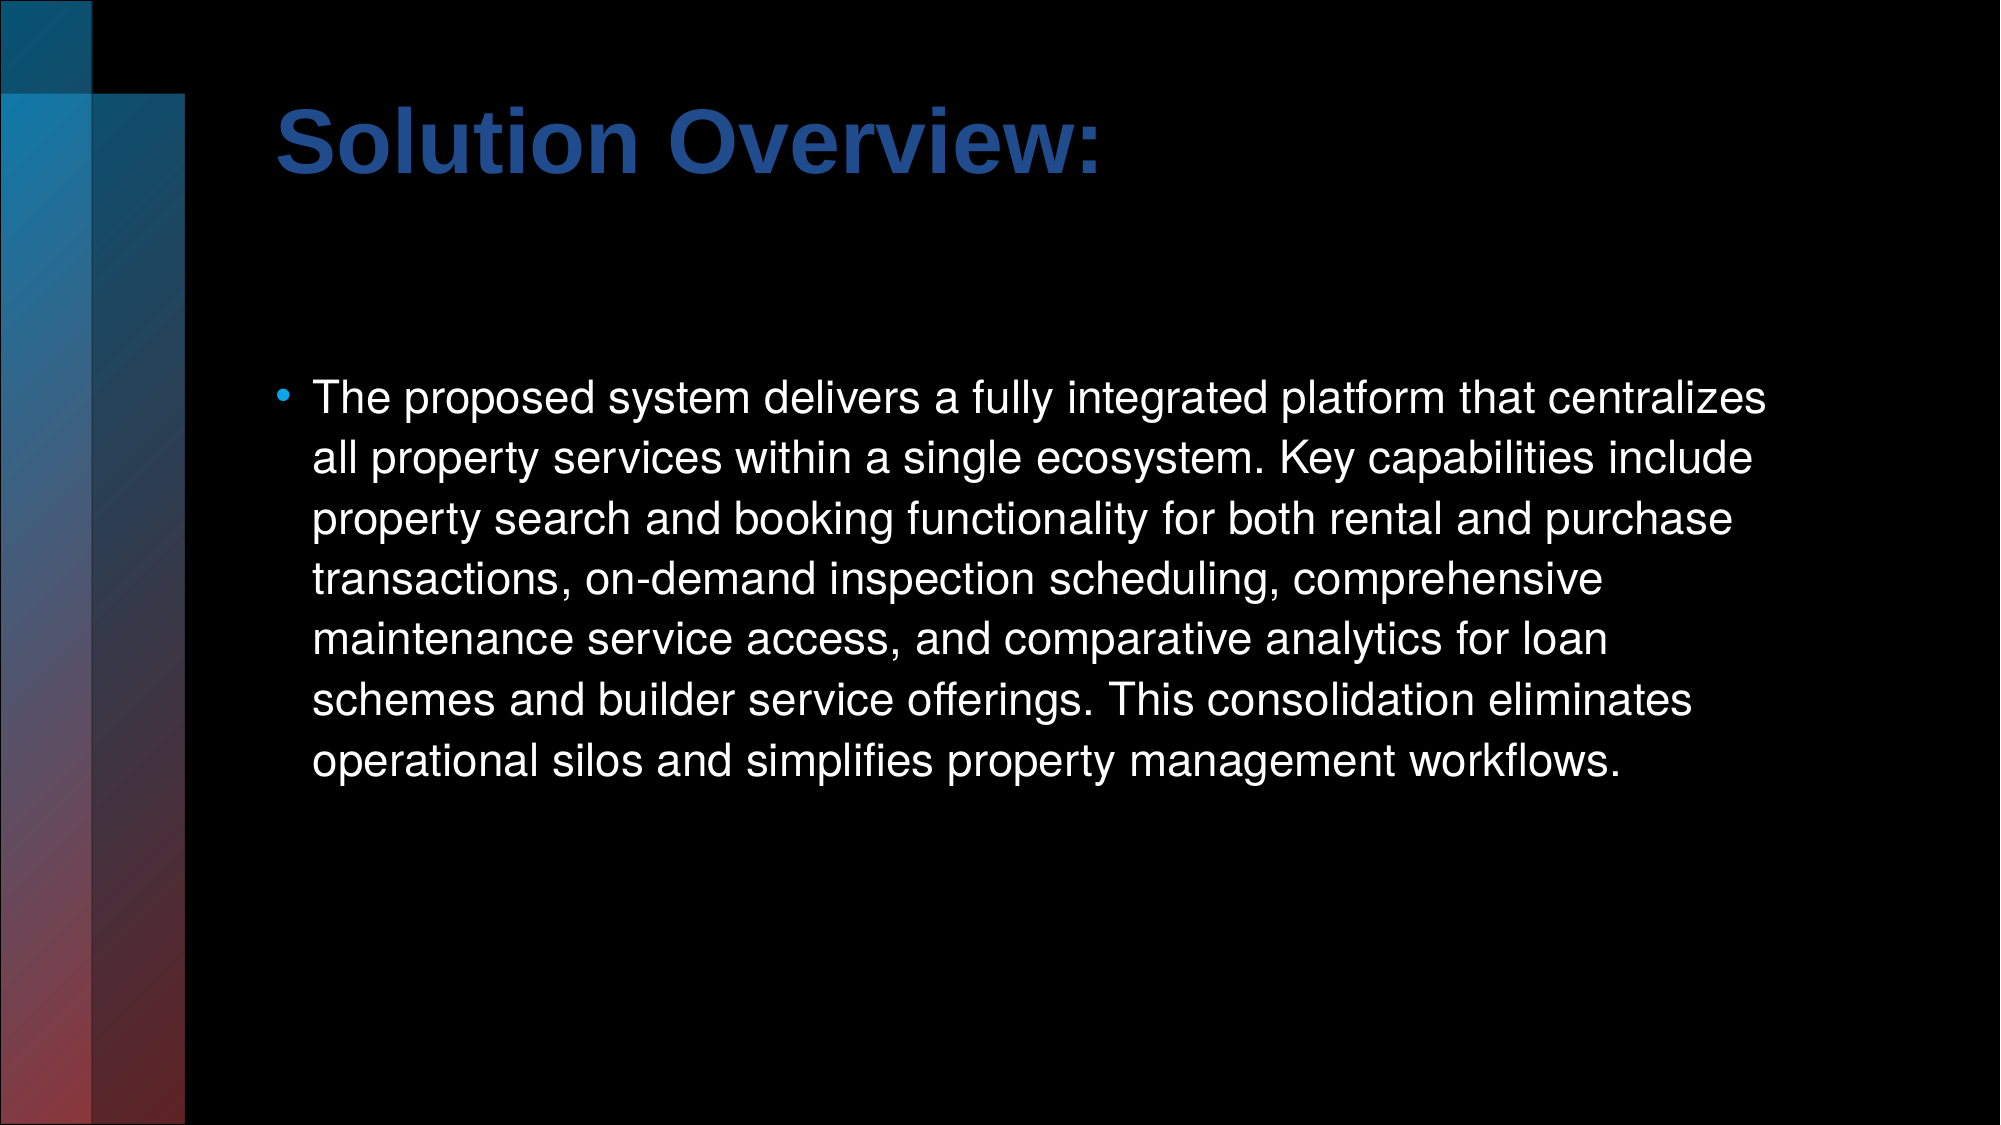

# Solution Overview:
The proposed system delivers a fully integrated platform that centralizes all property services within a single ecosystem. Key capabilities include property search and booking functionality for both rental and purchase transactions, on-demand inspection scheduling, comprehensive maintenance service access, and comparative analytics for loan schemes and builder service offerings. This consolidation eliminates operational silos and simplifies property management workflows.